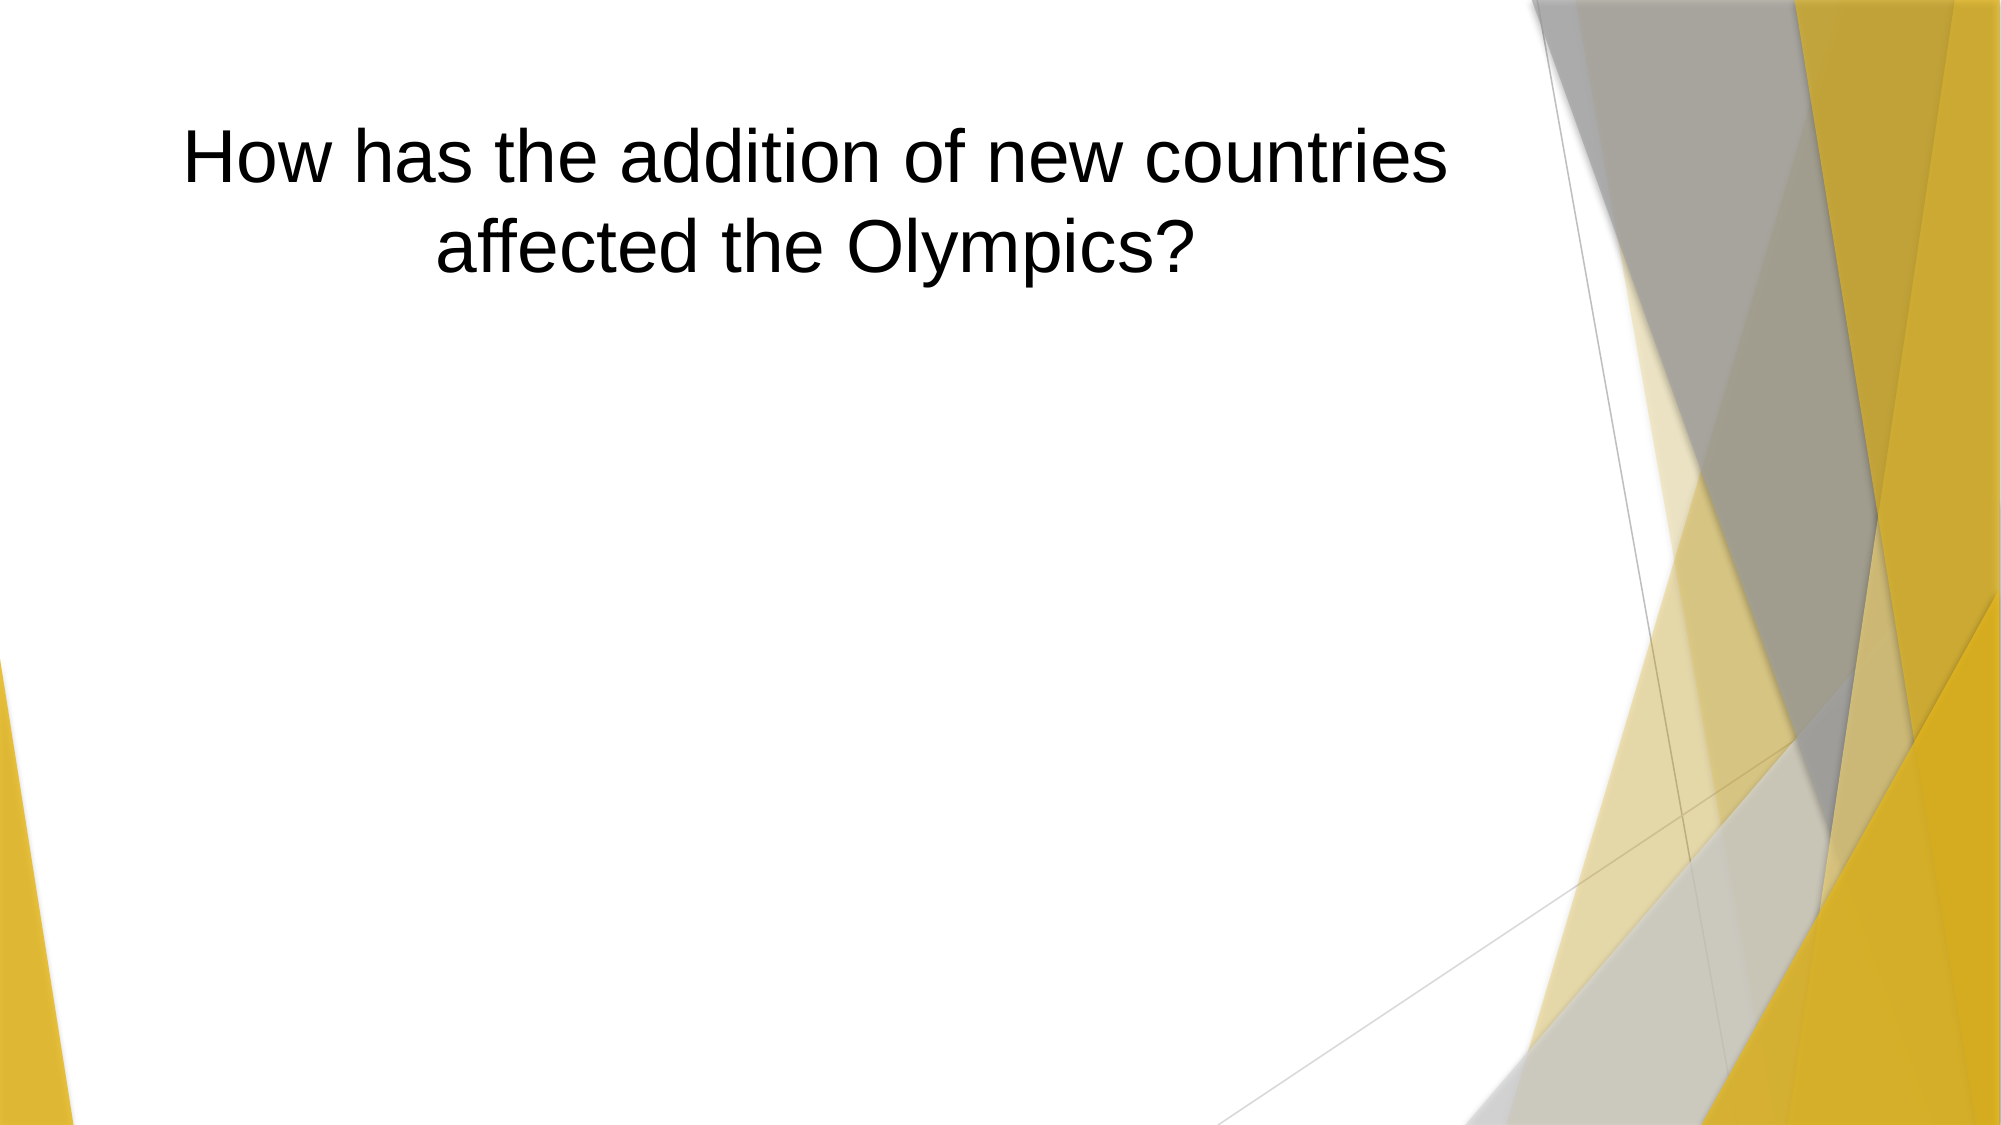

# How has the addition of new countries affected the Olympics?